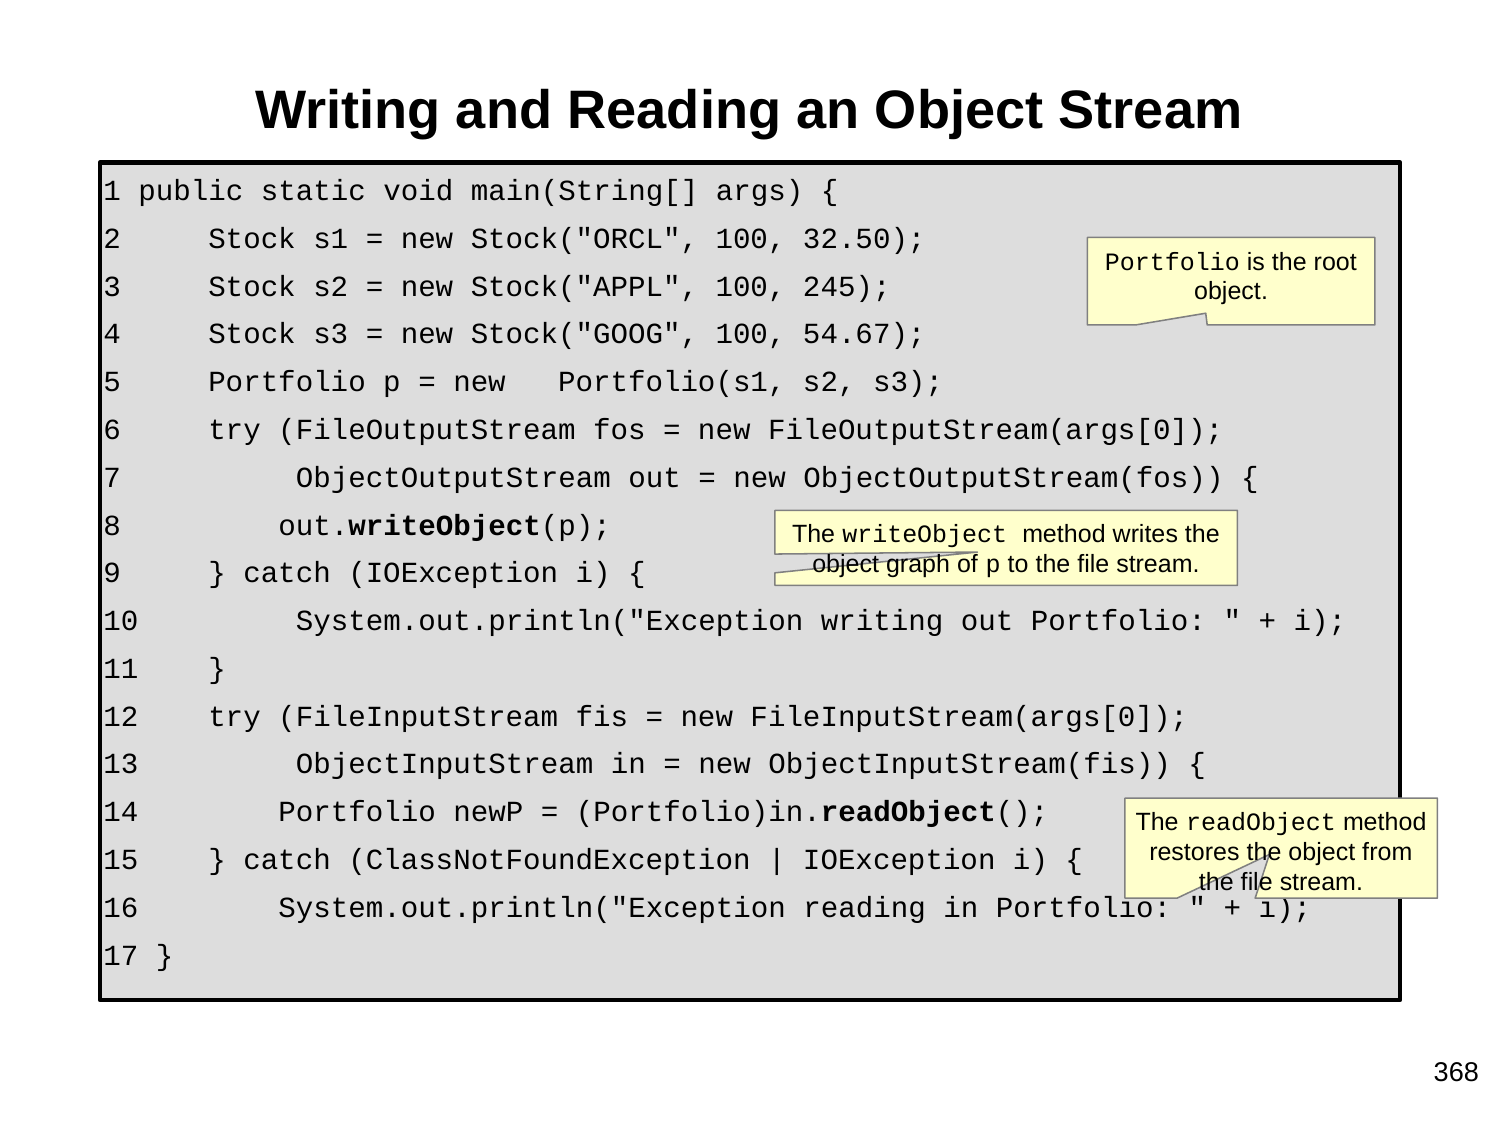

# Writing and Reading an Object Stream

 public static void main(String[] args) {
     Stock s1 = new Stock("ORCL", 100, 32.50);
     Stock s2 = new Stock("APPL", 100, 245);
     Stock s3 = new Stock("GOOG", 100, 54.67);
     Portfolio p = new   Portfolio(s1, s2, s3);
     try (FileOutputStream fos = new FileOutputStream(args[0]);
          ObjectOutputStream out = new ObjectOutputStream(fos)) {
         out.writeObject(p);
     } catch (IOException i) {
         System.out.println("Exception writing out Portfolio: " + i);
    }
    try (FileInputStream fis = new FileInputStream(args[0]);
         ObjectInputStream in = new ObjectInputStream(fis)) {
        Portfolio newP = (Portfolio)in.readObject();
    } catch (ClassNotFoundException | IOException i) {
        System.out.println("Exception reading in Portfolio: " + i);
 }
Portfolio is the root object.
The writeObject method writes the object graph of p to the file stream.
The readObject method restores the object from the file stream.
368